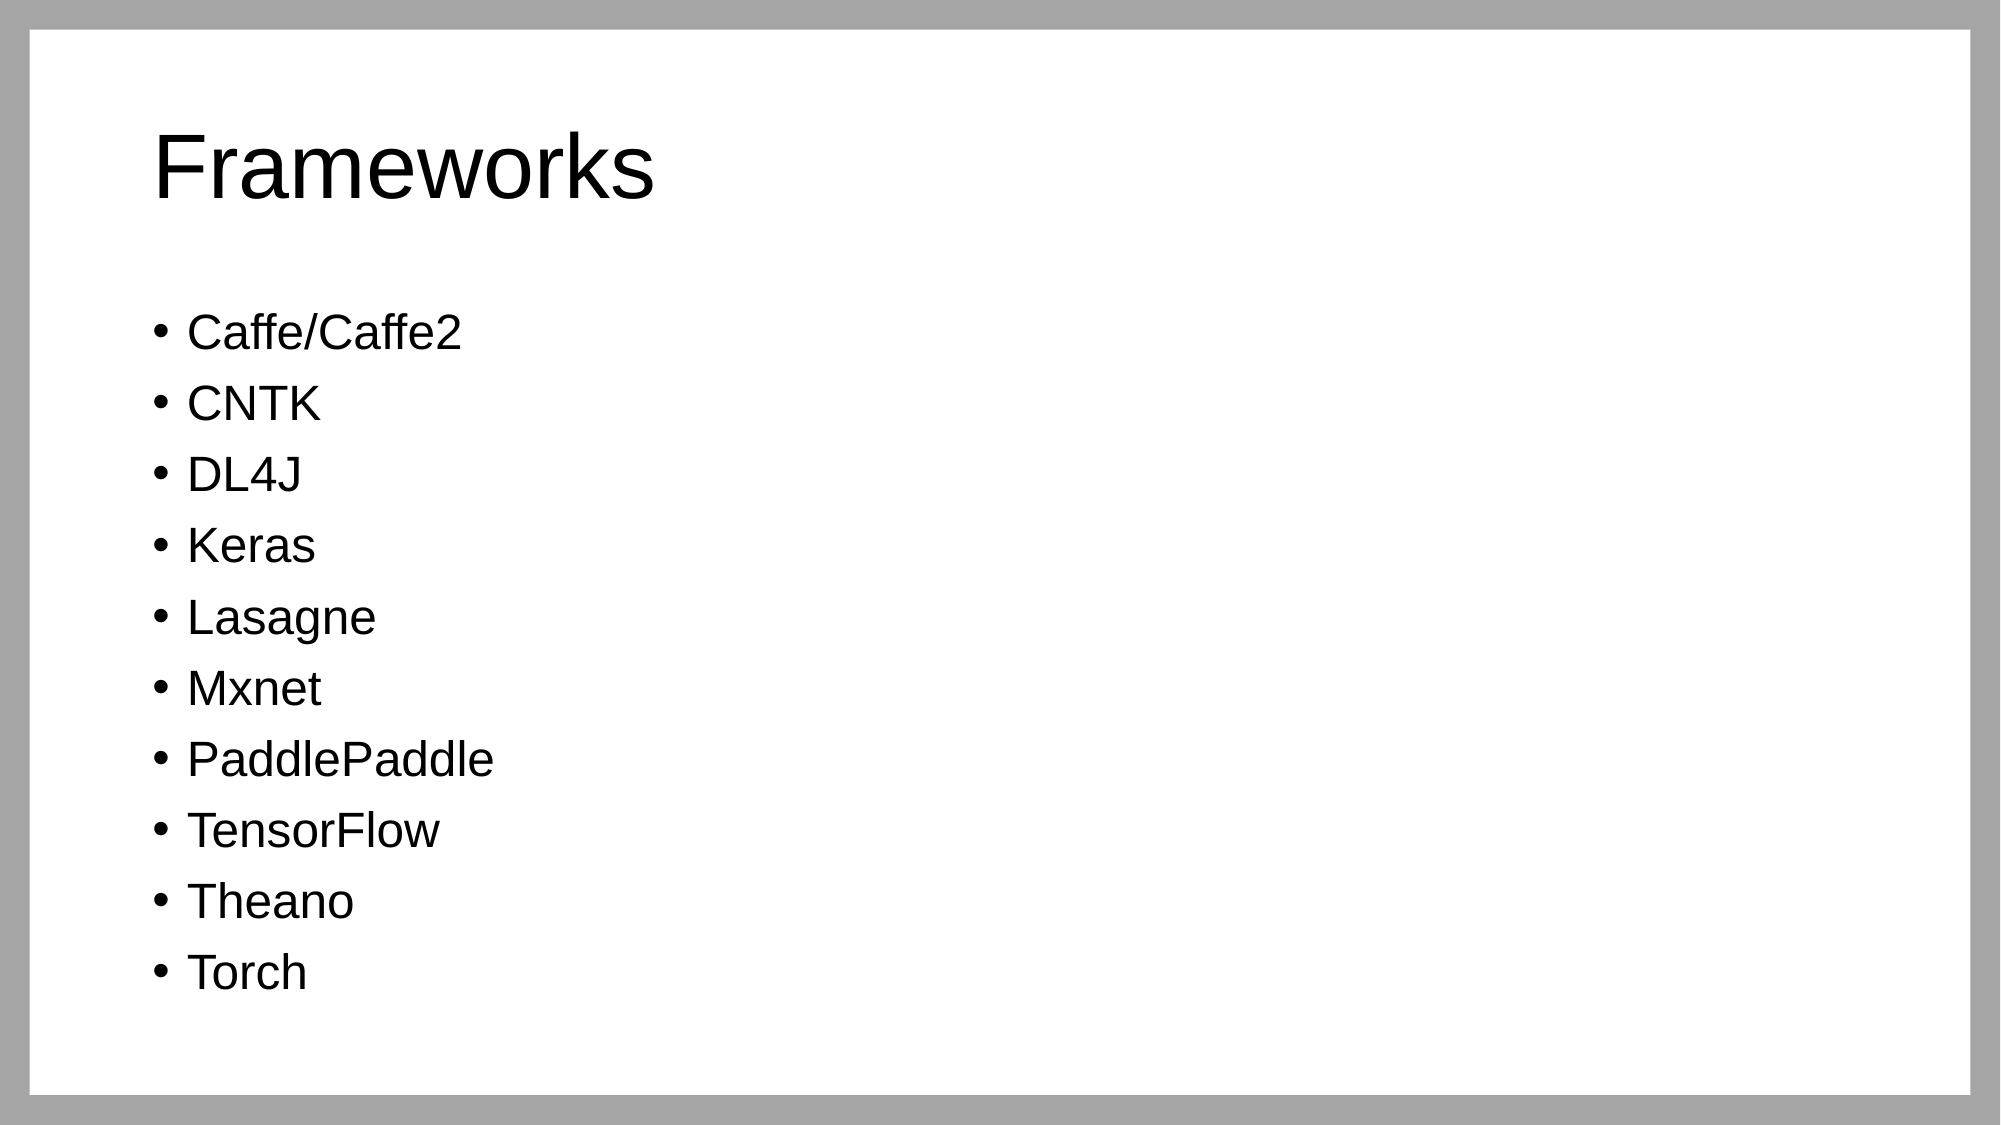

# Frameworks
Caffe/Caffe2
CNTK
DL4J
Keras
Lasagne
Mxnet
PaddlePaddle
TensorFlow
Theano
Torch